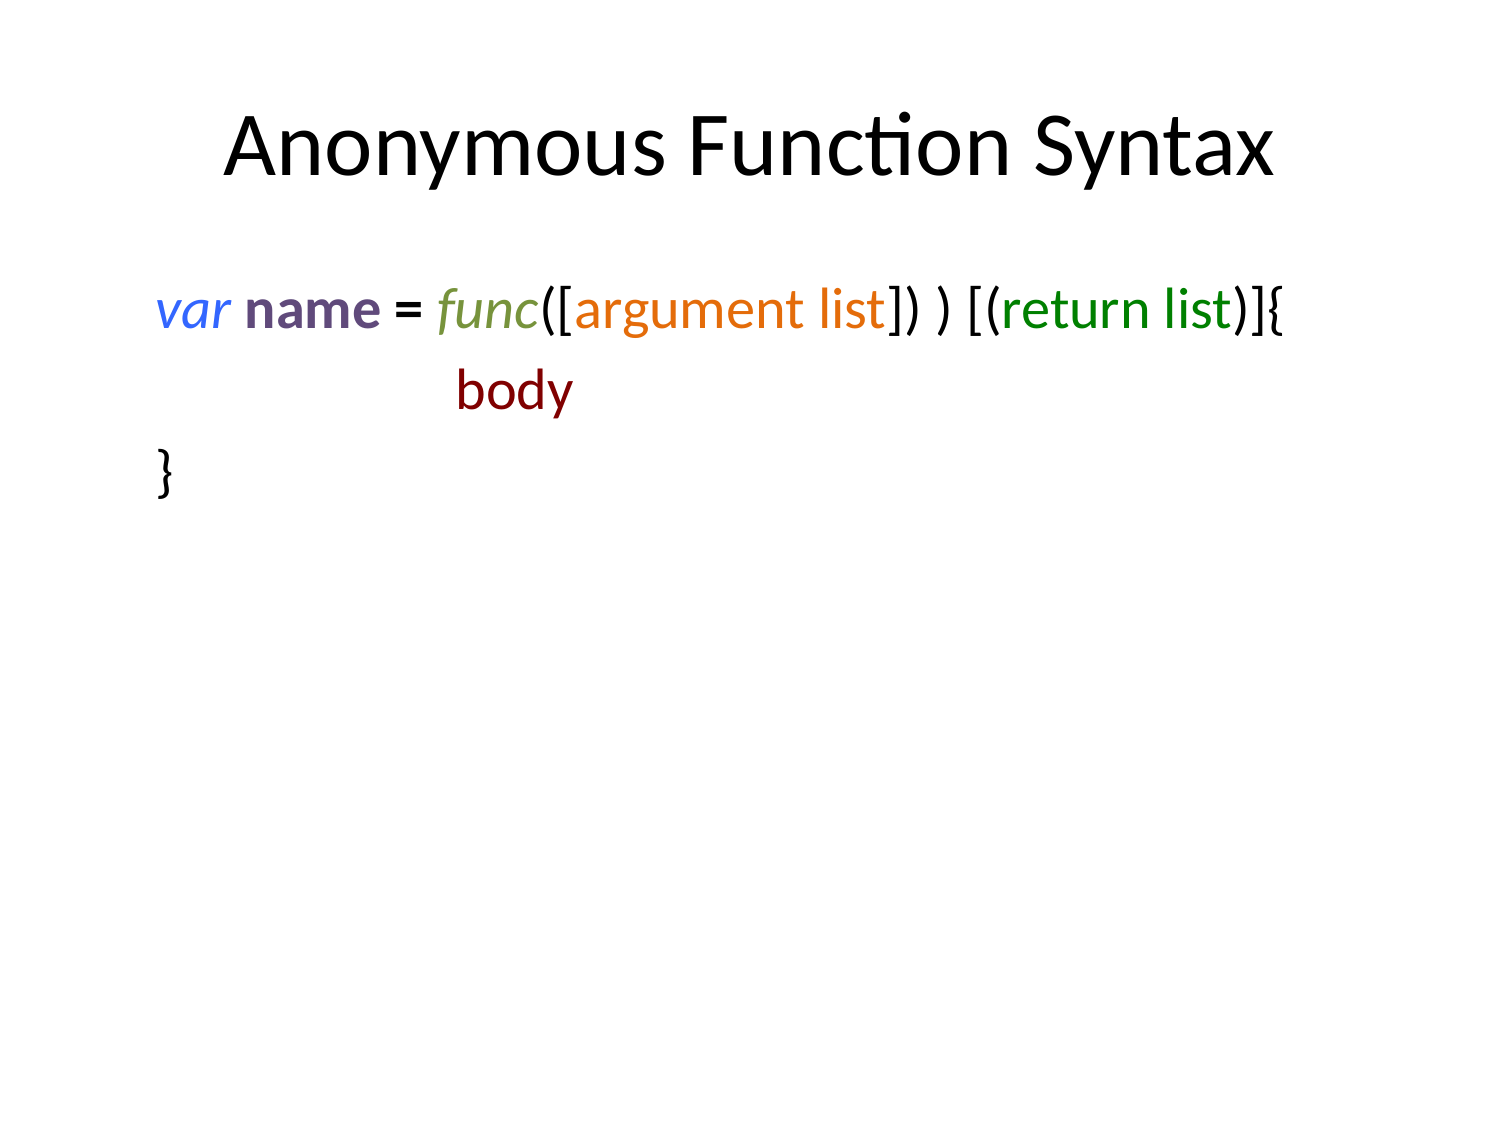

# Anonymous Function Syntax
var name = func([argument list]) ) [(return list)]{
		body
}